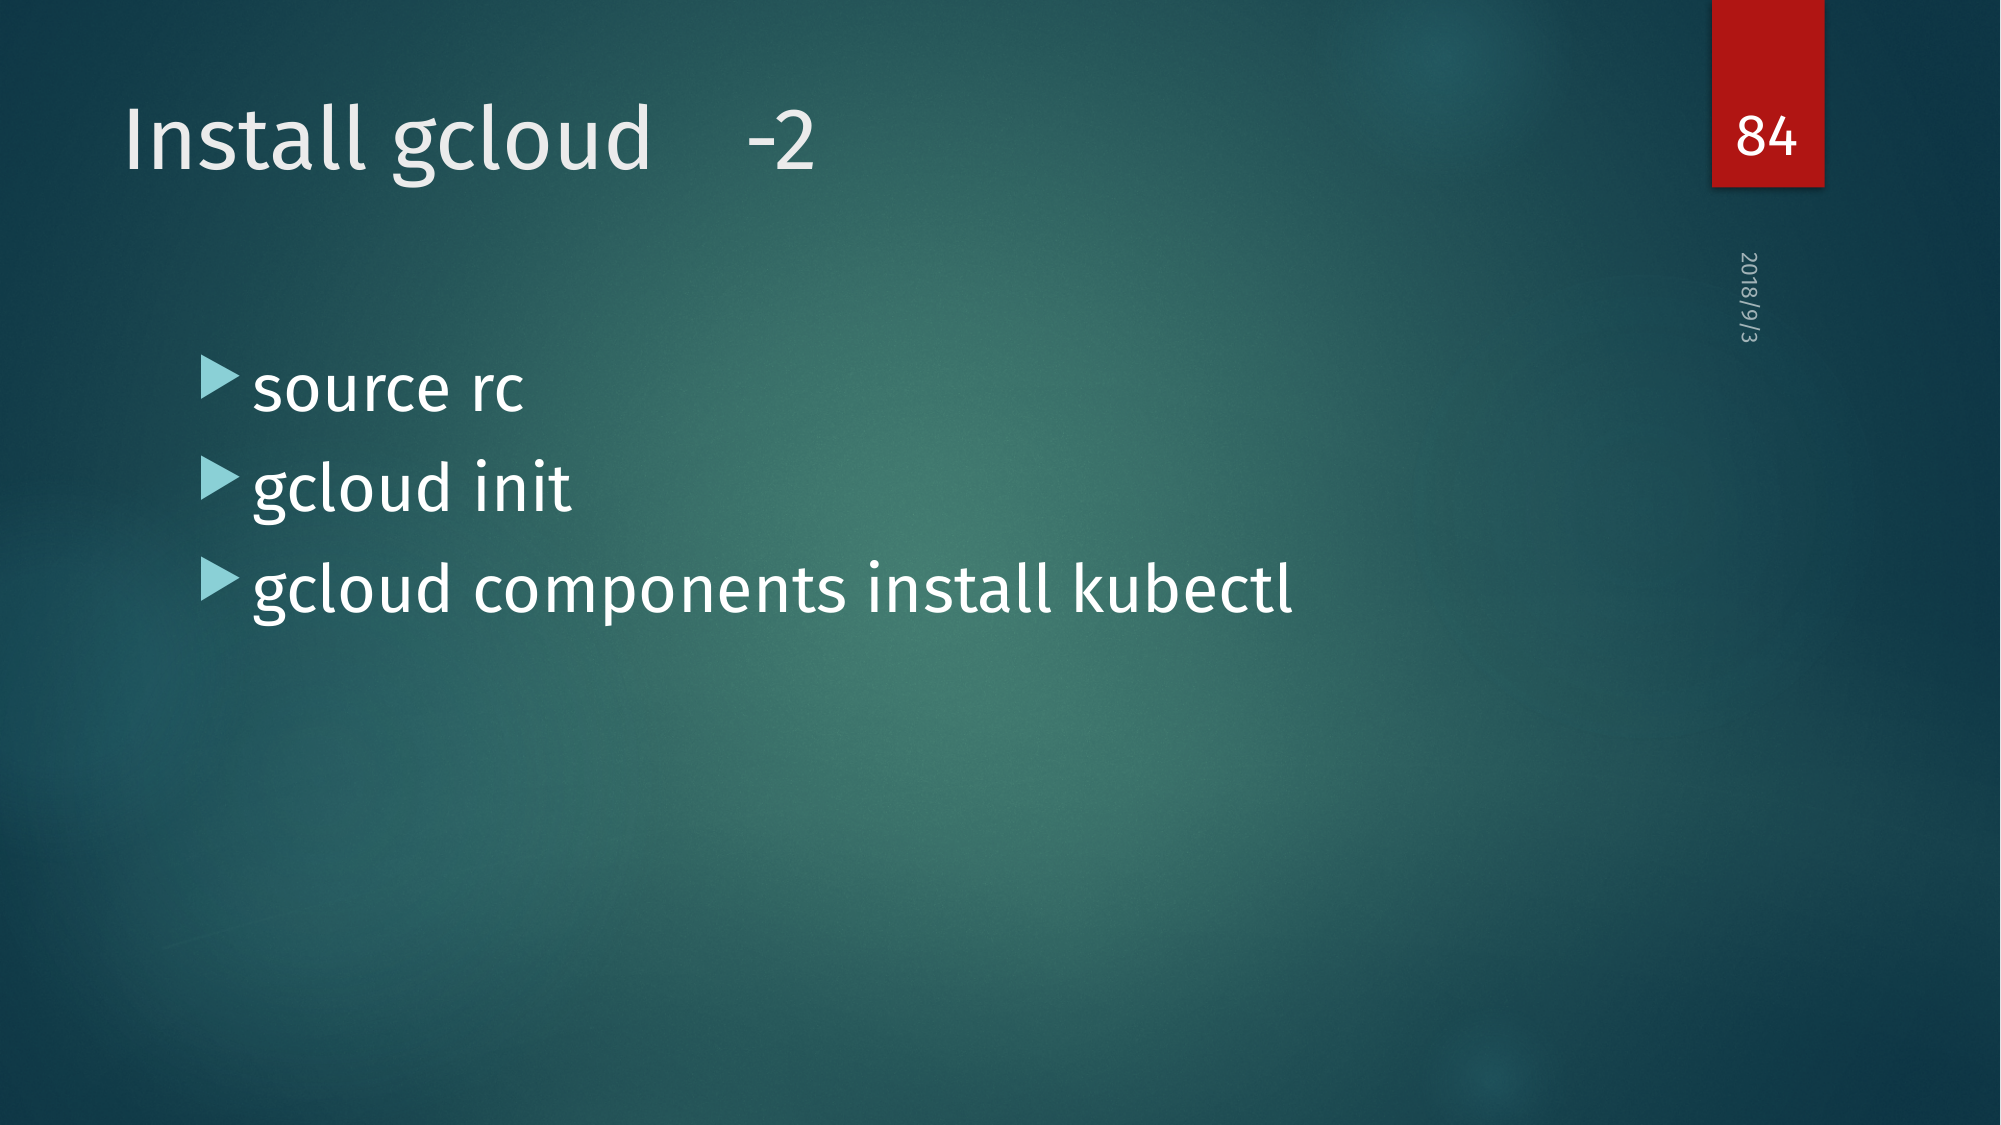

84
# Install gcloud	 -2
2018/9/3
source rc
gcloud init
gcloud components install kubectl